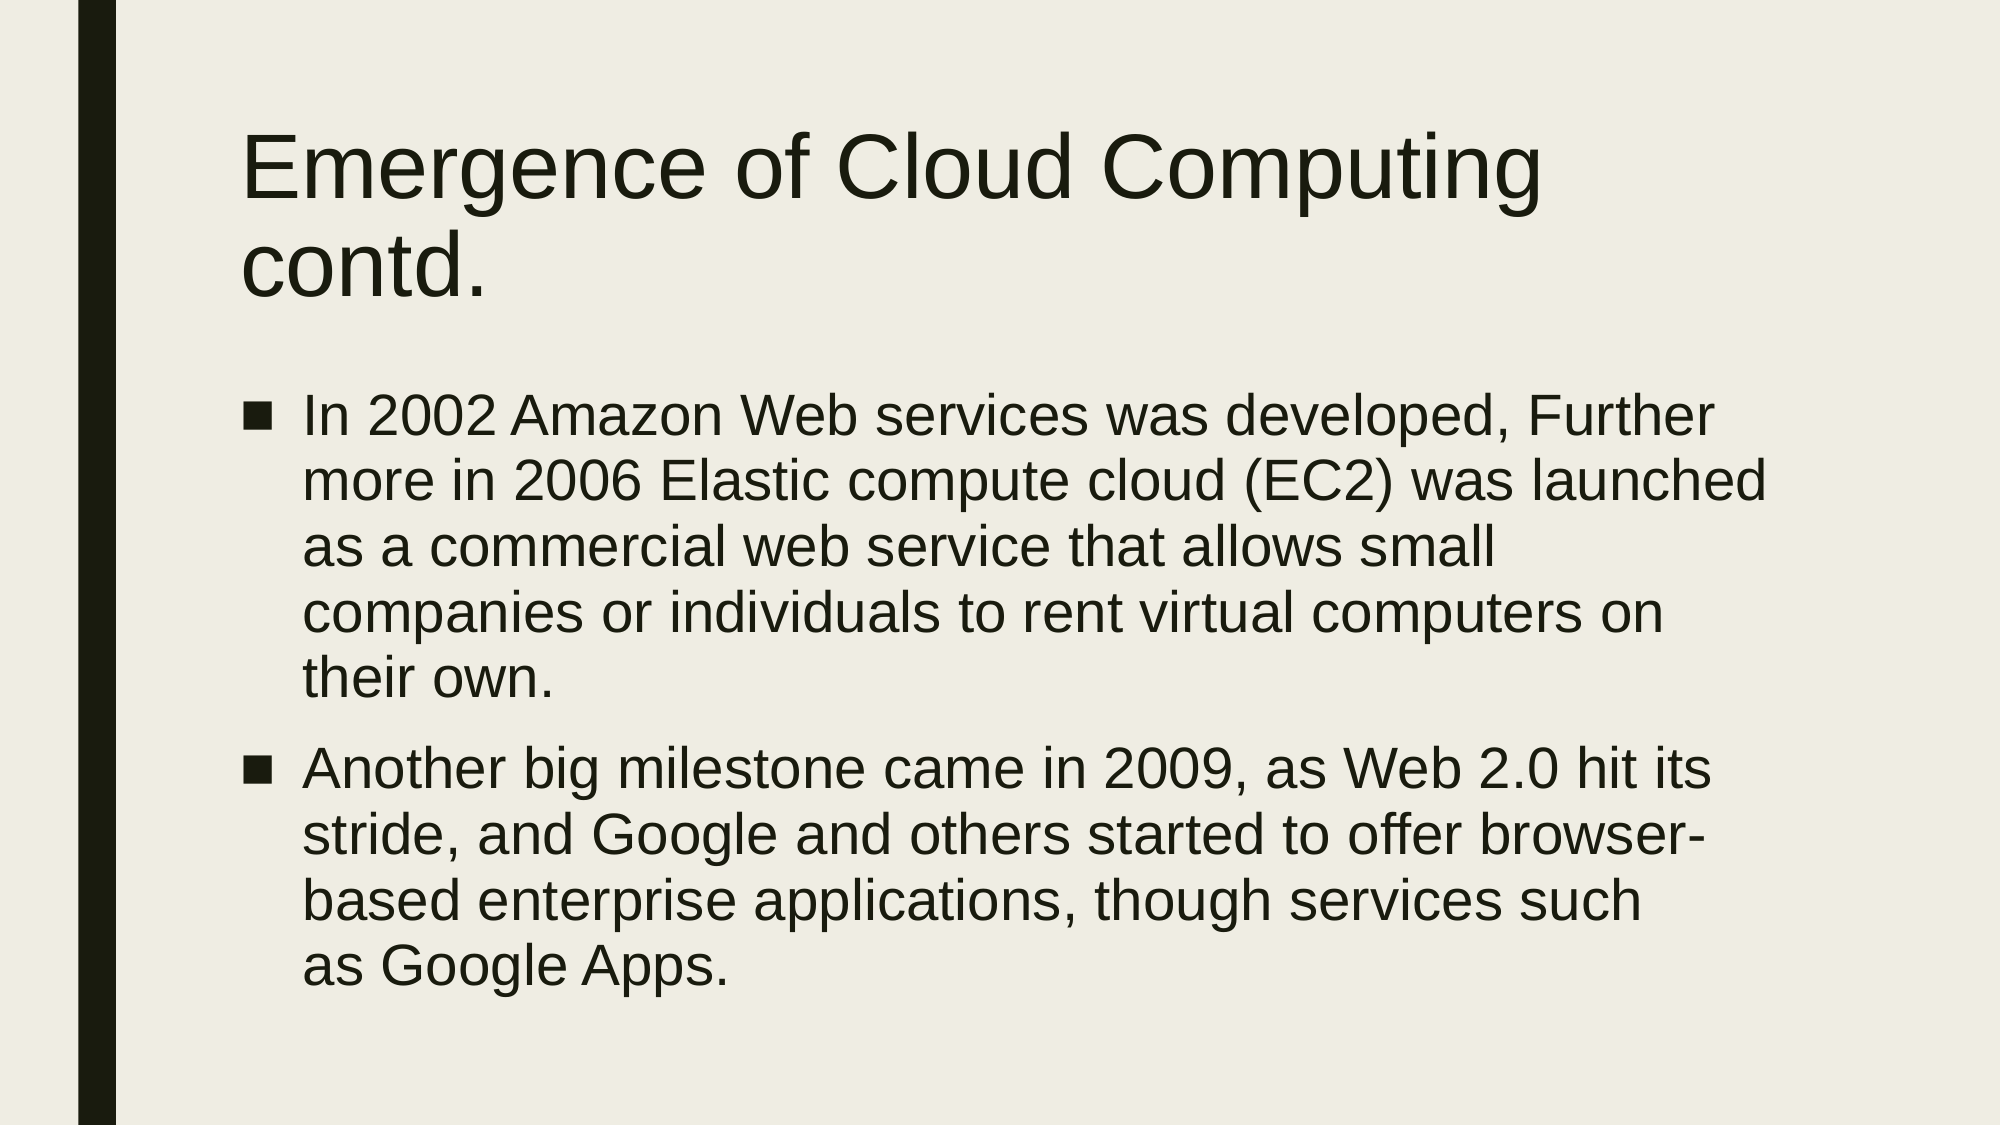

# Emergence of Cloud Computing contd.
In 2002 Amazon Web services was developed, Further more in 2006 Elastic compute cloud (EC2) was launched as a commercial web service that allows small companies or individuals to rent virtual computers on their own.
Another big milestone came in 2009, as Web 2.0 hit its stride, and Google and others started to offer browser-based enterprise applications, though services such as Google Apps.